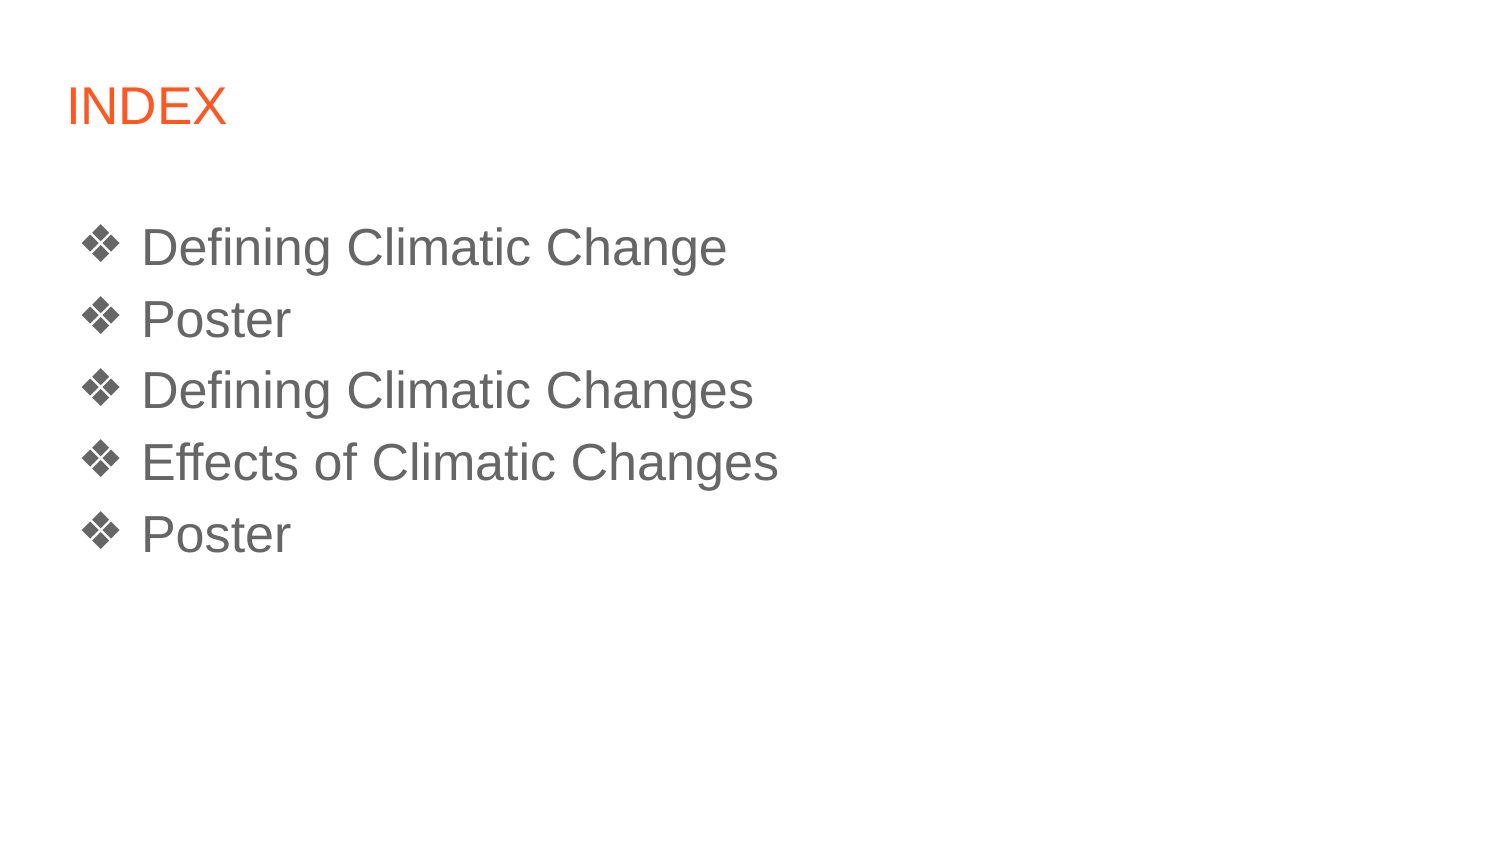

# INDEX
Defining Climatic Change
Poster
Defining Climatic Changes
Effects of Climatic Changes
Poster